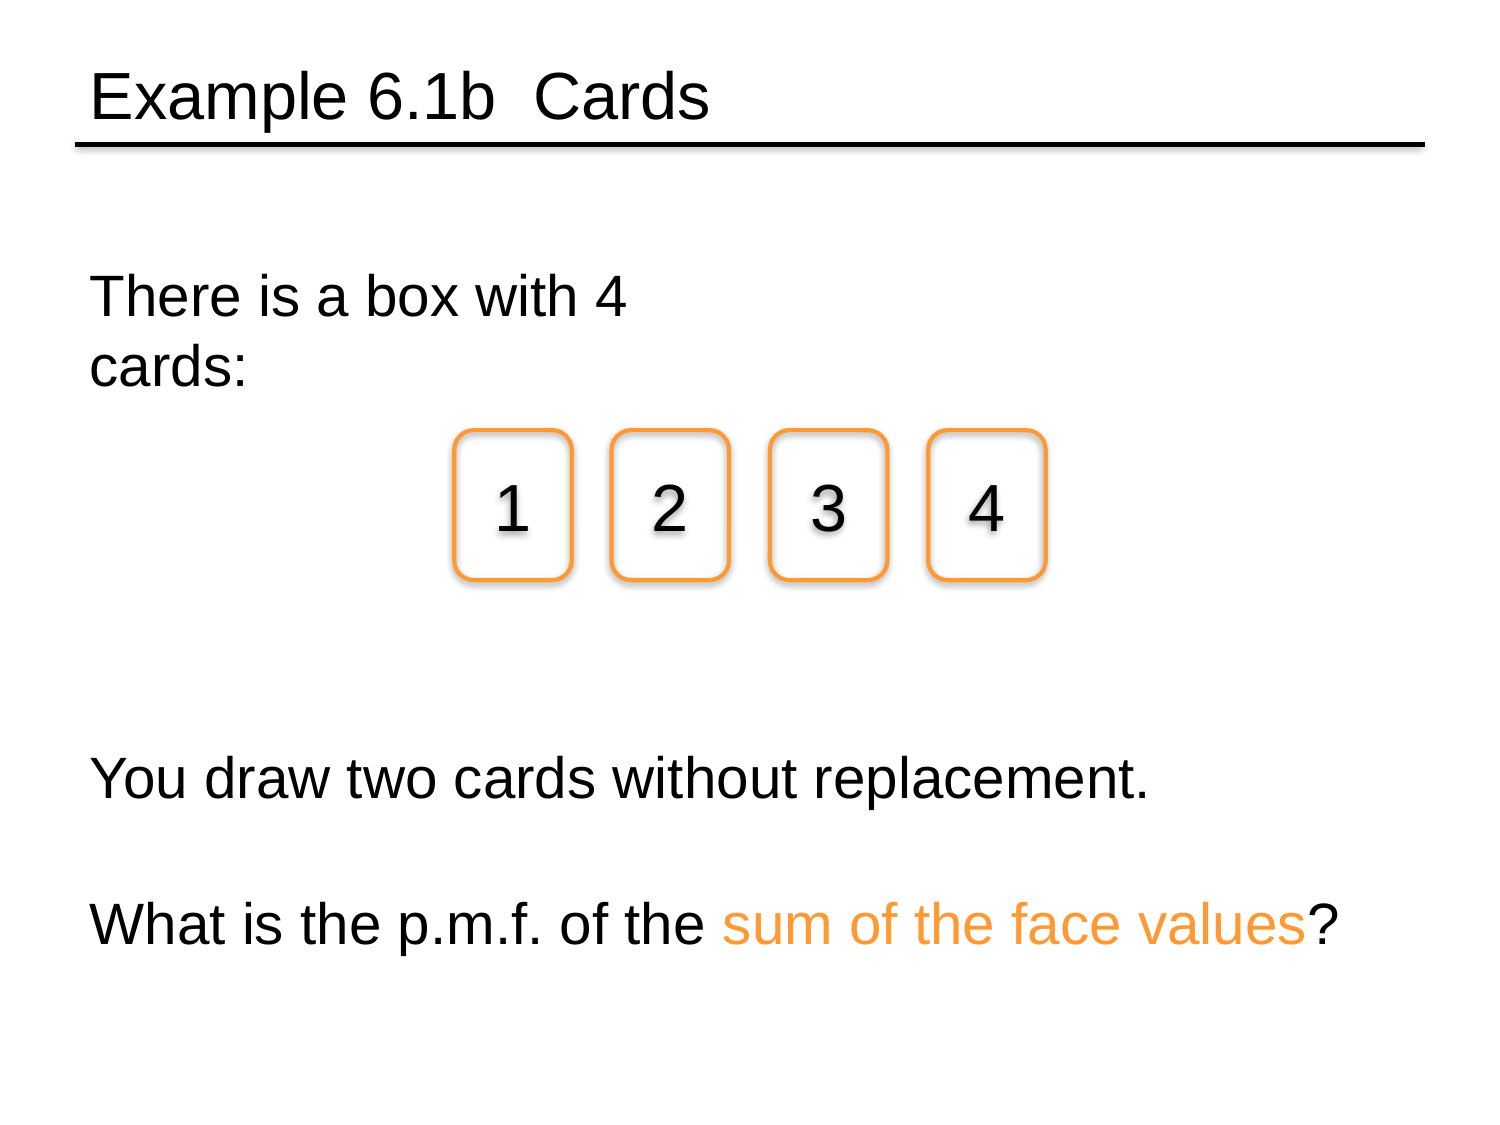

# Example 6.1b  Cards
There is a box with 4 cards:
1
2
3
4
You draw two cards without replacement.
What is the p.m.f. of the sum of the face values?